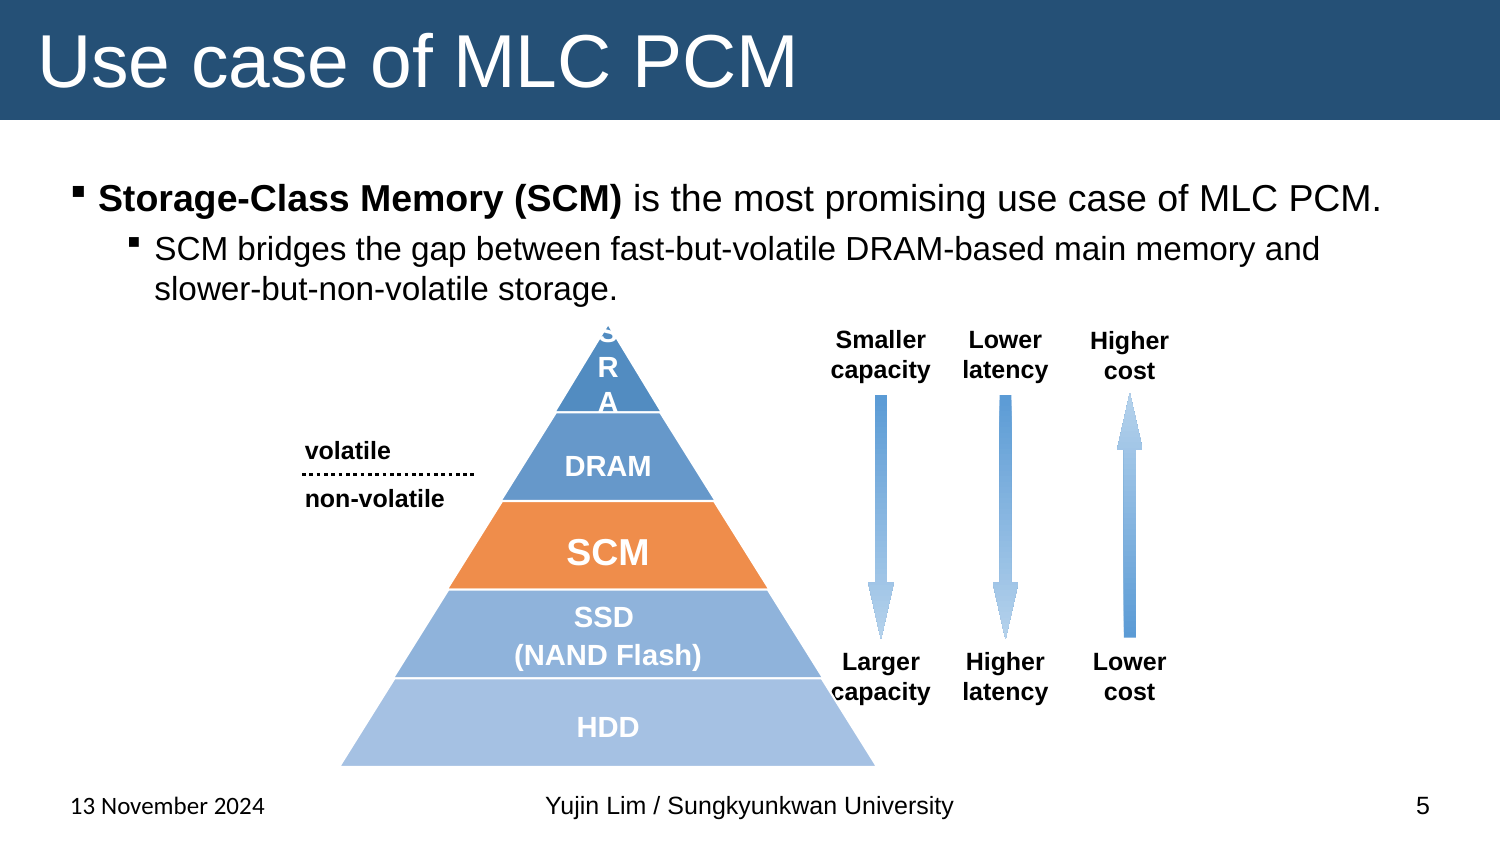

# Use case of MLC PCM
Storage-Class Memory (SCM) is the most promising use case of MLC PCM.
SCM bridges the gap between fast-but-volatile DRAM-based main memory and slower-but-non-volatile storage.

Using MLC PCM as SCM can boost the system performance with its high capacity.
Smaller capacity
Lower latency
Higher
cost
SRAM
DRAM
SCM
SSD
(NAND Flash)
HDD
volatile
non-volatile

Larger capacity
Higher
latency
Lower
cost
13 November 2024
Yujin Lim / Sungkyunkwan University
5